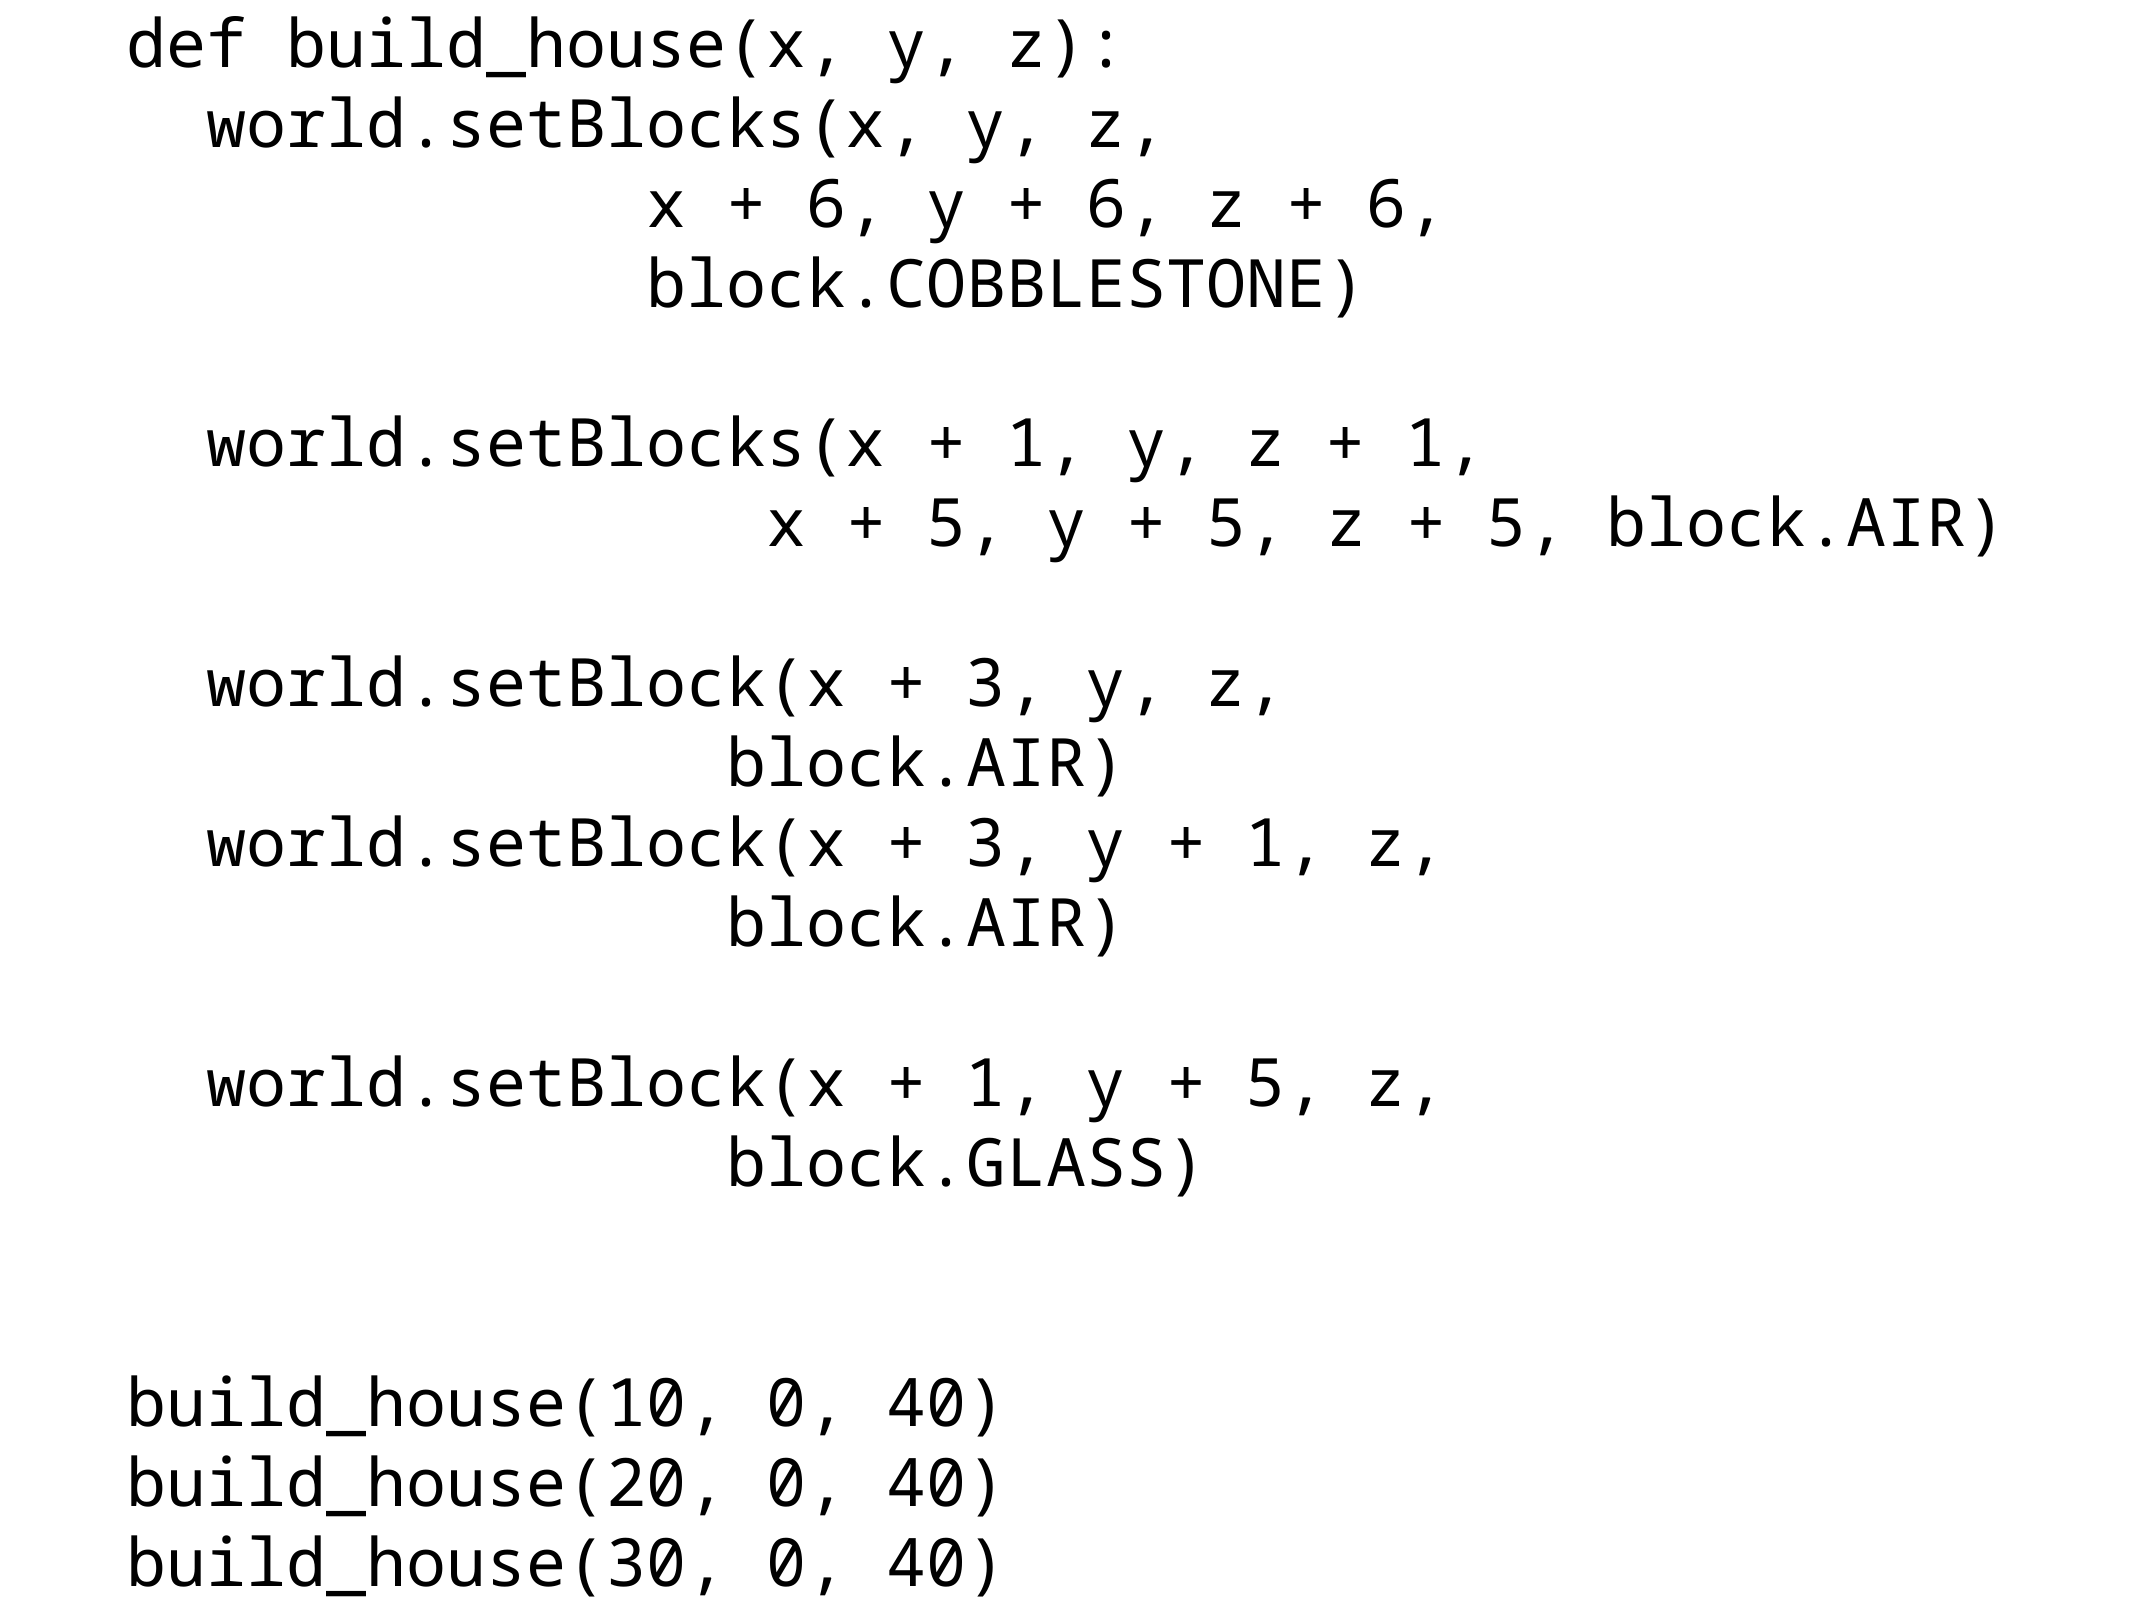

def build_house(x, y, z):
  world.setBlocks(x, y, z,
             x + 6, y + 6, z + 6,
             block.COBBLESTONE)

  world.setBlocks(x + 1, y, z + 1,
                x + 5, y + 5, z + 5, block.AIR)

  world.setBlock(x + 3, y, z,
               block.AIR)
  world.setBlock(x + 3, y + 1, z,
               block.AIR)

  world.setBlock(x + 1, y + 5, z,
               block.GLASS)

build_house(10, 0, 40)
build_house(20, 0, 40)
build_house(30, 0, 40)